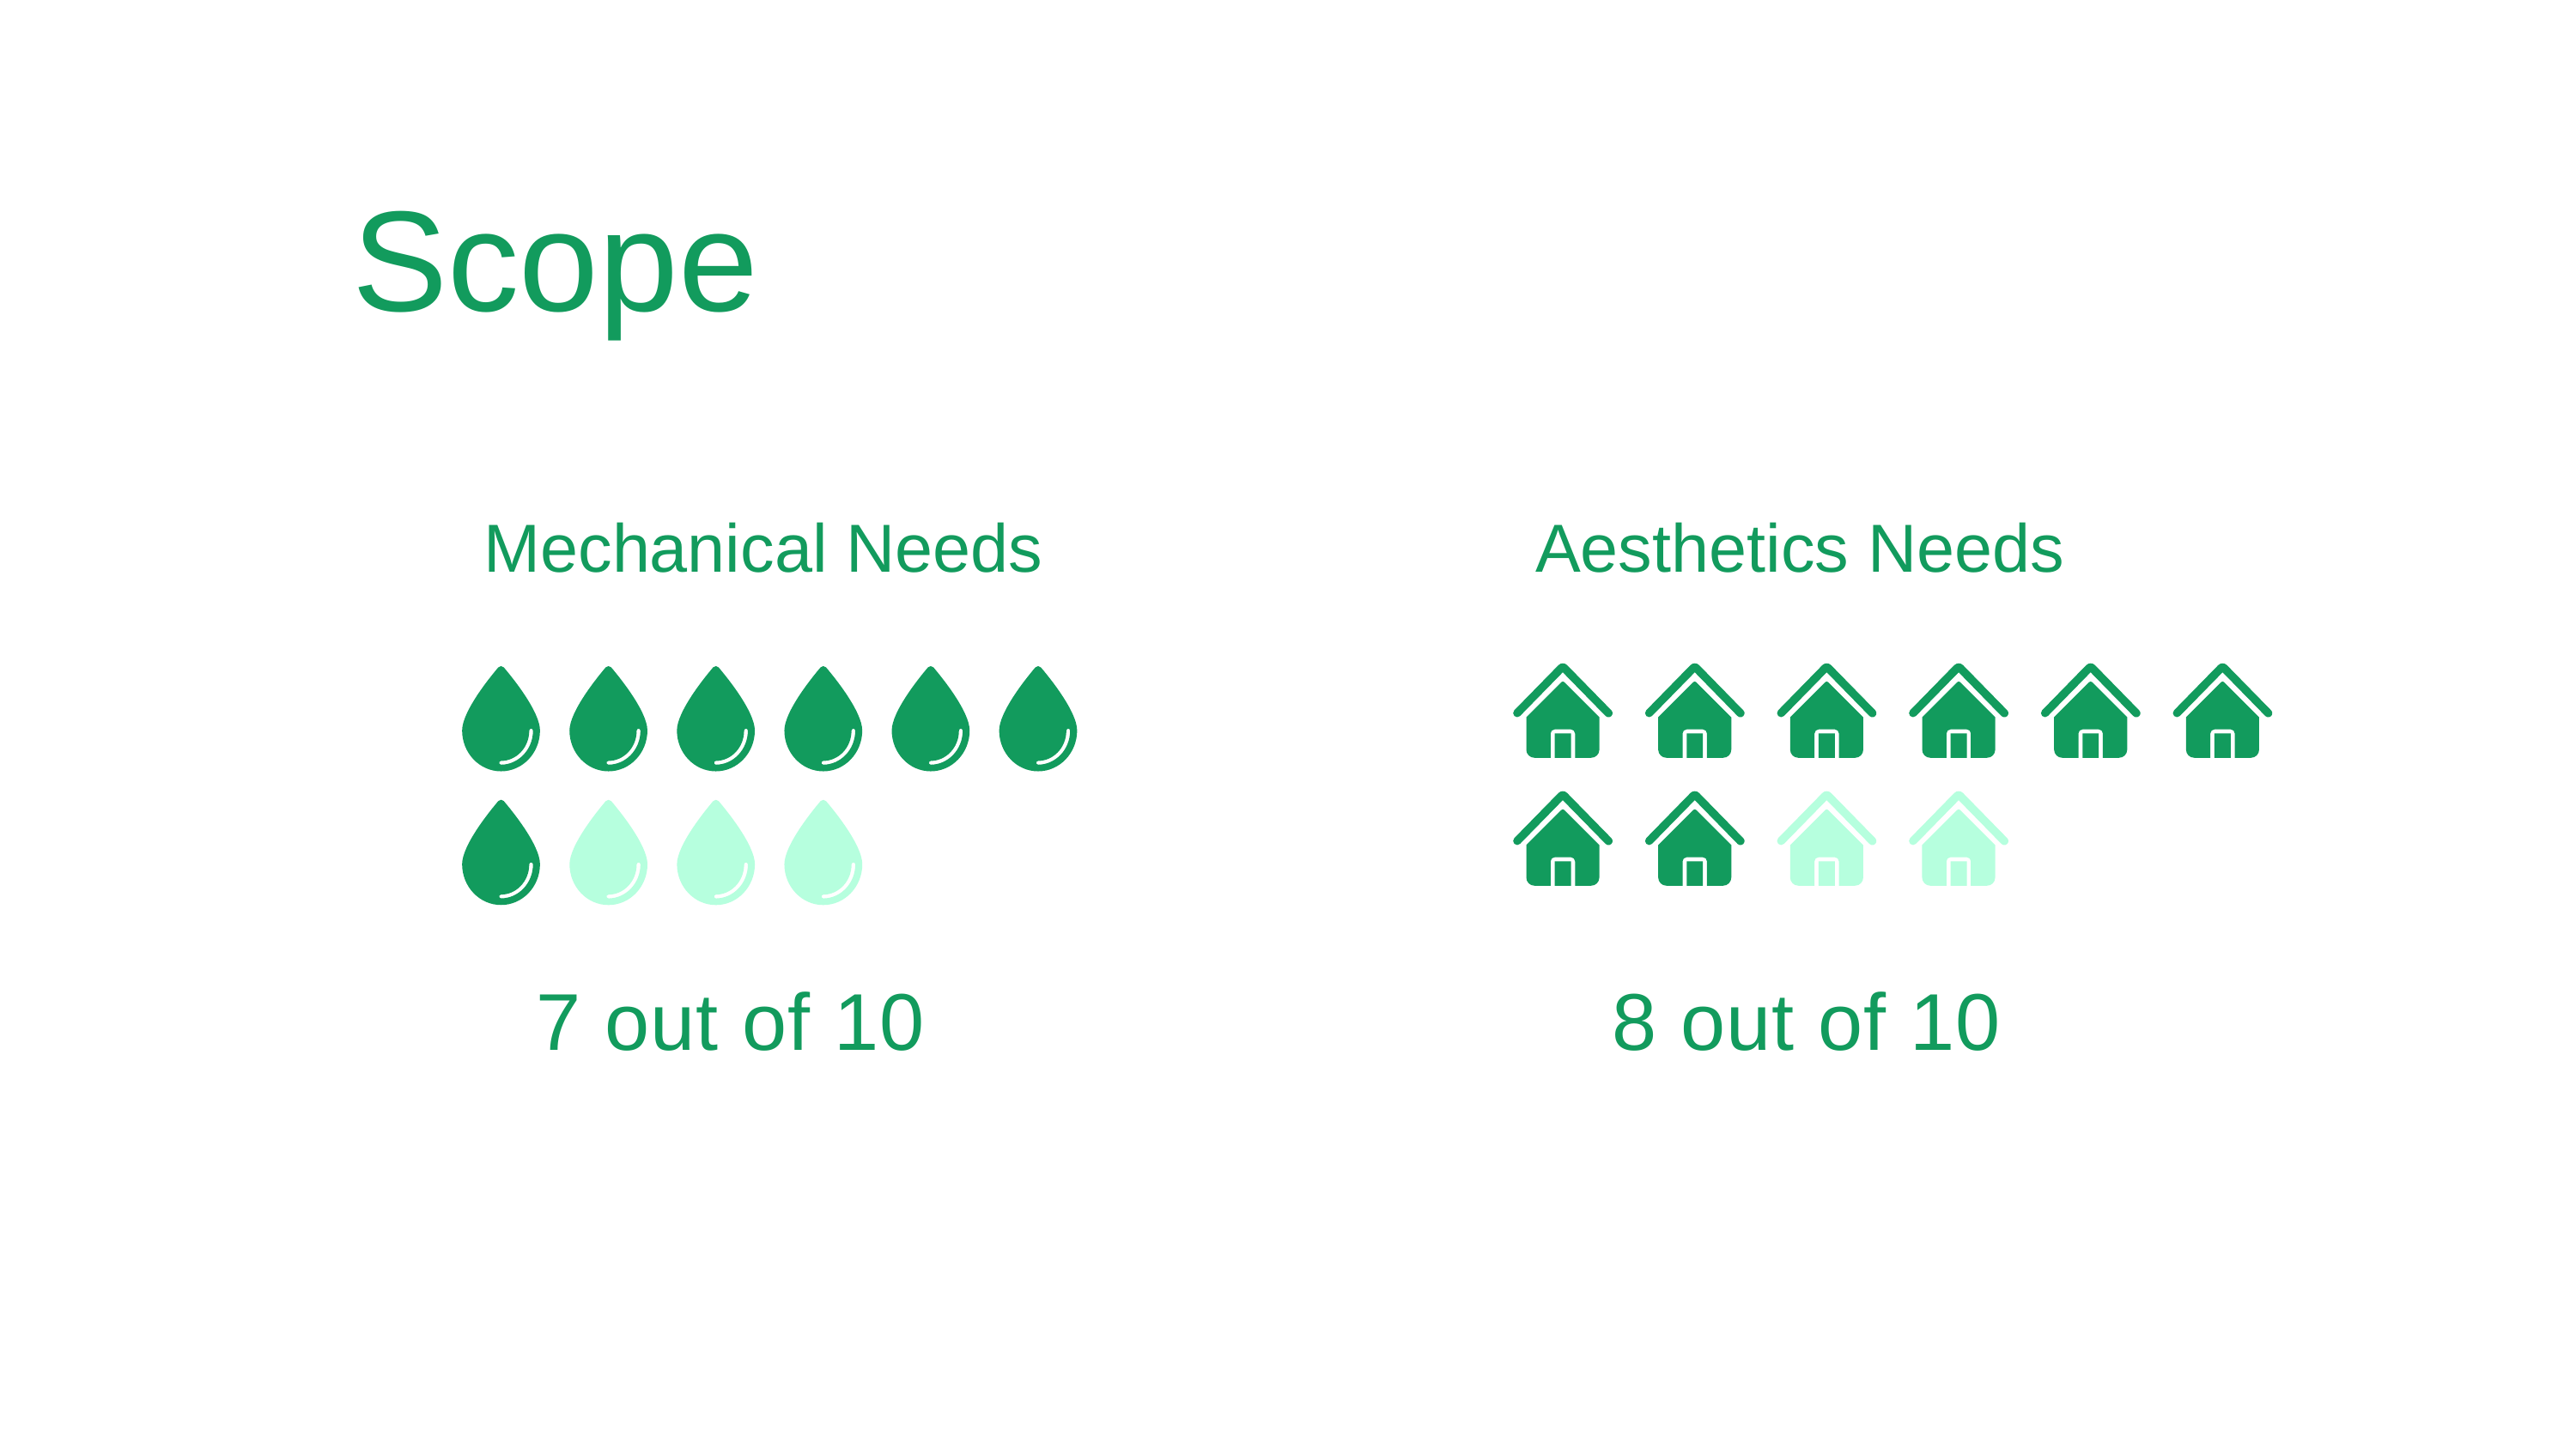

Scope
Mechanical Needs
Aesthetics Needs

7 out of 10
8 out of 10